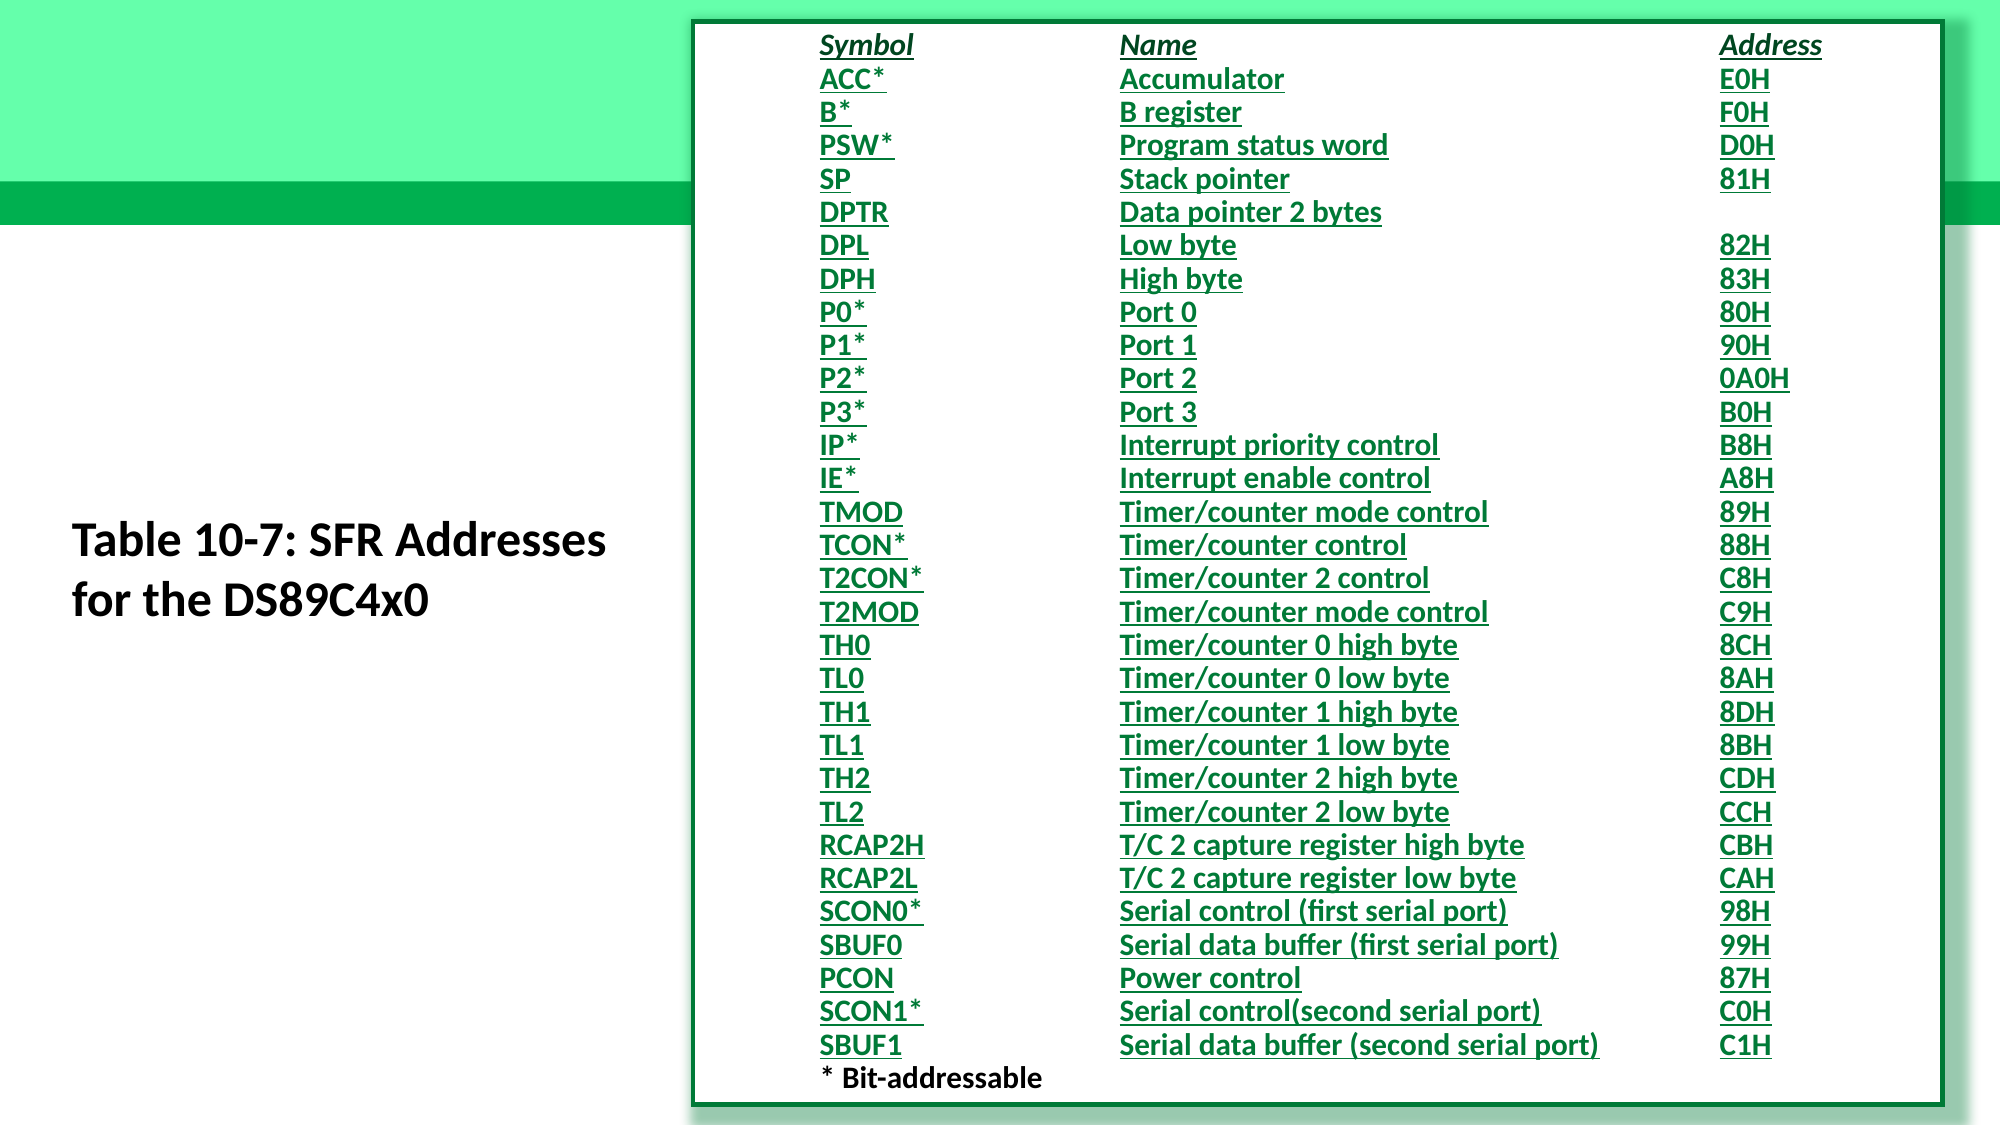

Symbol		Name				Address
ACC*		Accumulator			E0H
B*		B register				F0H
PSW*		Program status word			D0H
SP		Stack pointer			81H
DPTR		Data pointer 2 bytes
DPL		Low byte				82H
DPH		High byte				83H
P0*		Port 0				80H
P1*		Port 1				90H
P2*		Port 2				0A0H
P3*		Port 3				B0H
IP*		Interrupt priority control		B8H
IE*		Interrupt enable control		A8H
TMOD		Timer/counter mode control		89H
TCON*		Timer/counter control			88H
T2CON*		Timer/counter 2 control		C8H
T2MOD		Timer/counter mode control		C9H
TH0		Timer/counter 0 high byte		8CH
TL0		Timer/counter 0 low byte		8AH
TH1		Timer/counter 1 high byte		8DH
TL1		Timer/counter 1 low byte		8BH
TH2		Timer/counter 2 high byte		CDH
TL2		Timer/counter 2 low byte		CCH
RCAP2H		T/C 2 capture register high byte		CBH
RCAP2L		T/C 2 capture register low byte		CAH
SCON0*		Serial control (first serial port)		98H
SBUF0		Serial data buffer (first serial port)		99H
PCON		Power control			87H
SCON1*		Serial control(second serial port)		C0H
SBUF1		Serial data buffer (second serial port)	C1H
* Bit-addressable
Table 10-7: SFR Addresses for the DS89C4x0